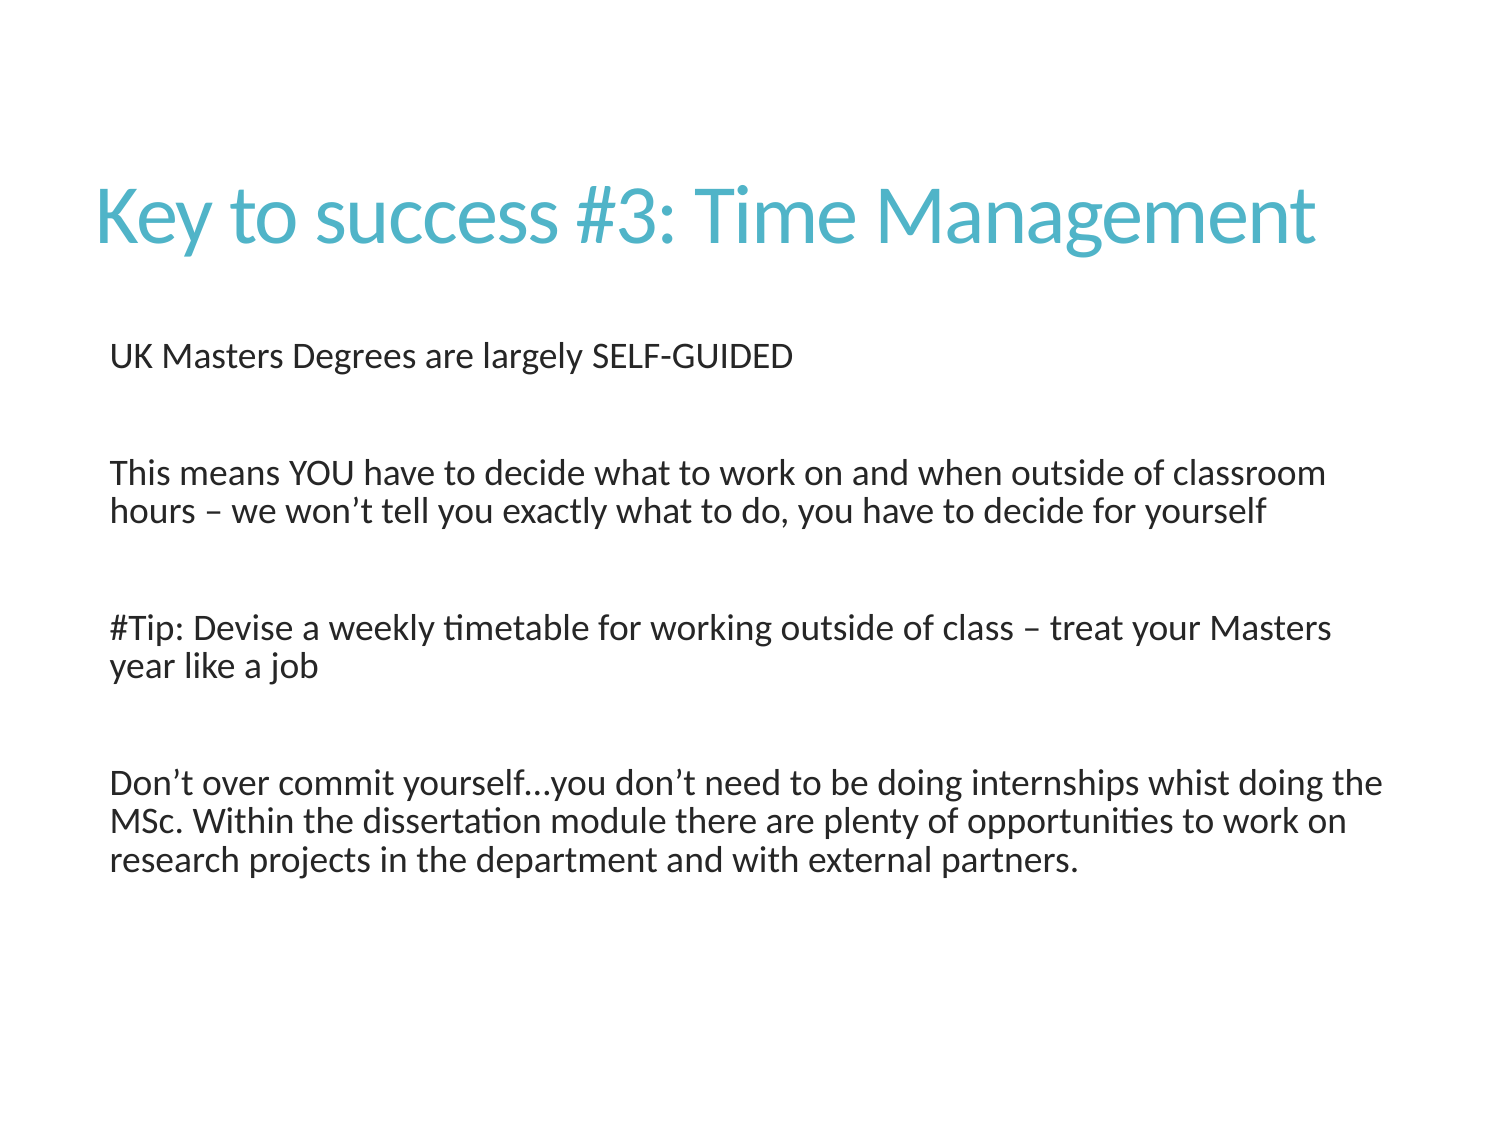

# Key to success #3: Time Management
UK Masters Degrees are largely SELF-GUIDED

This means YOU have to decide what to work on and when outside of classroom hours – we won’t tell you exactly what to do, you have to decide for yourself

#Tip: Devise a weekly timetable for working outside of class – treat your Masters year like a job

Don’t over commit yourself…you don’t need to be doing internships whist doing the MSc. Within the dissertation module there are plenty of opportunities to work on research projects in the department and with external partners.